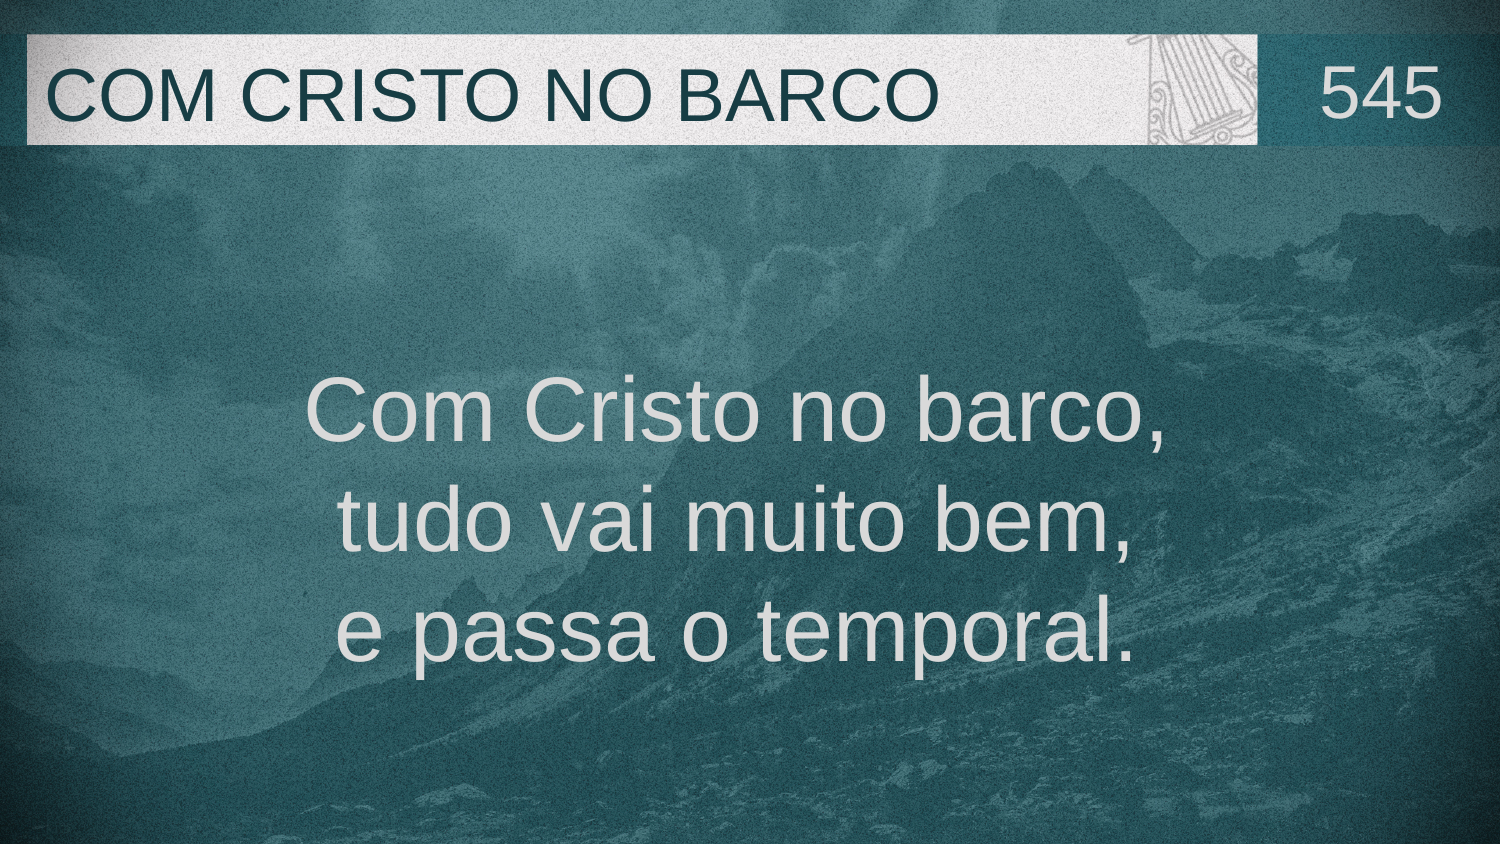

# COM CRISTO NO BARCO
545
Com Cristo no barco,
tudo vai muito bem,
e passa o temporal.